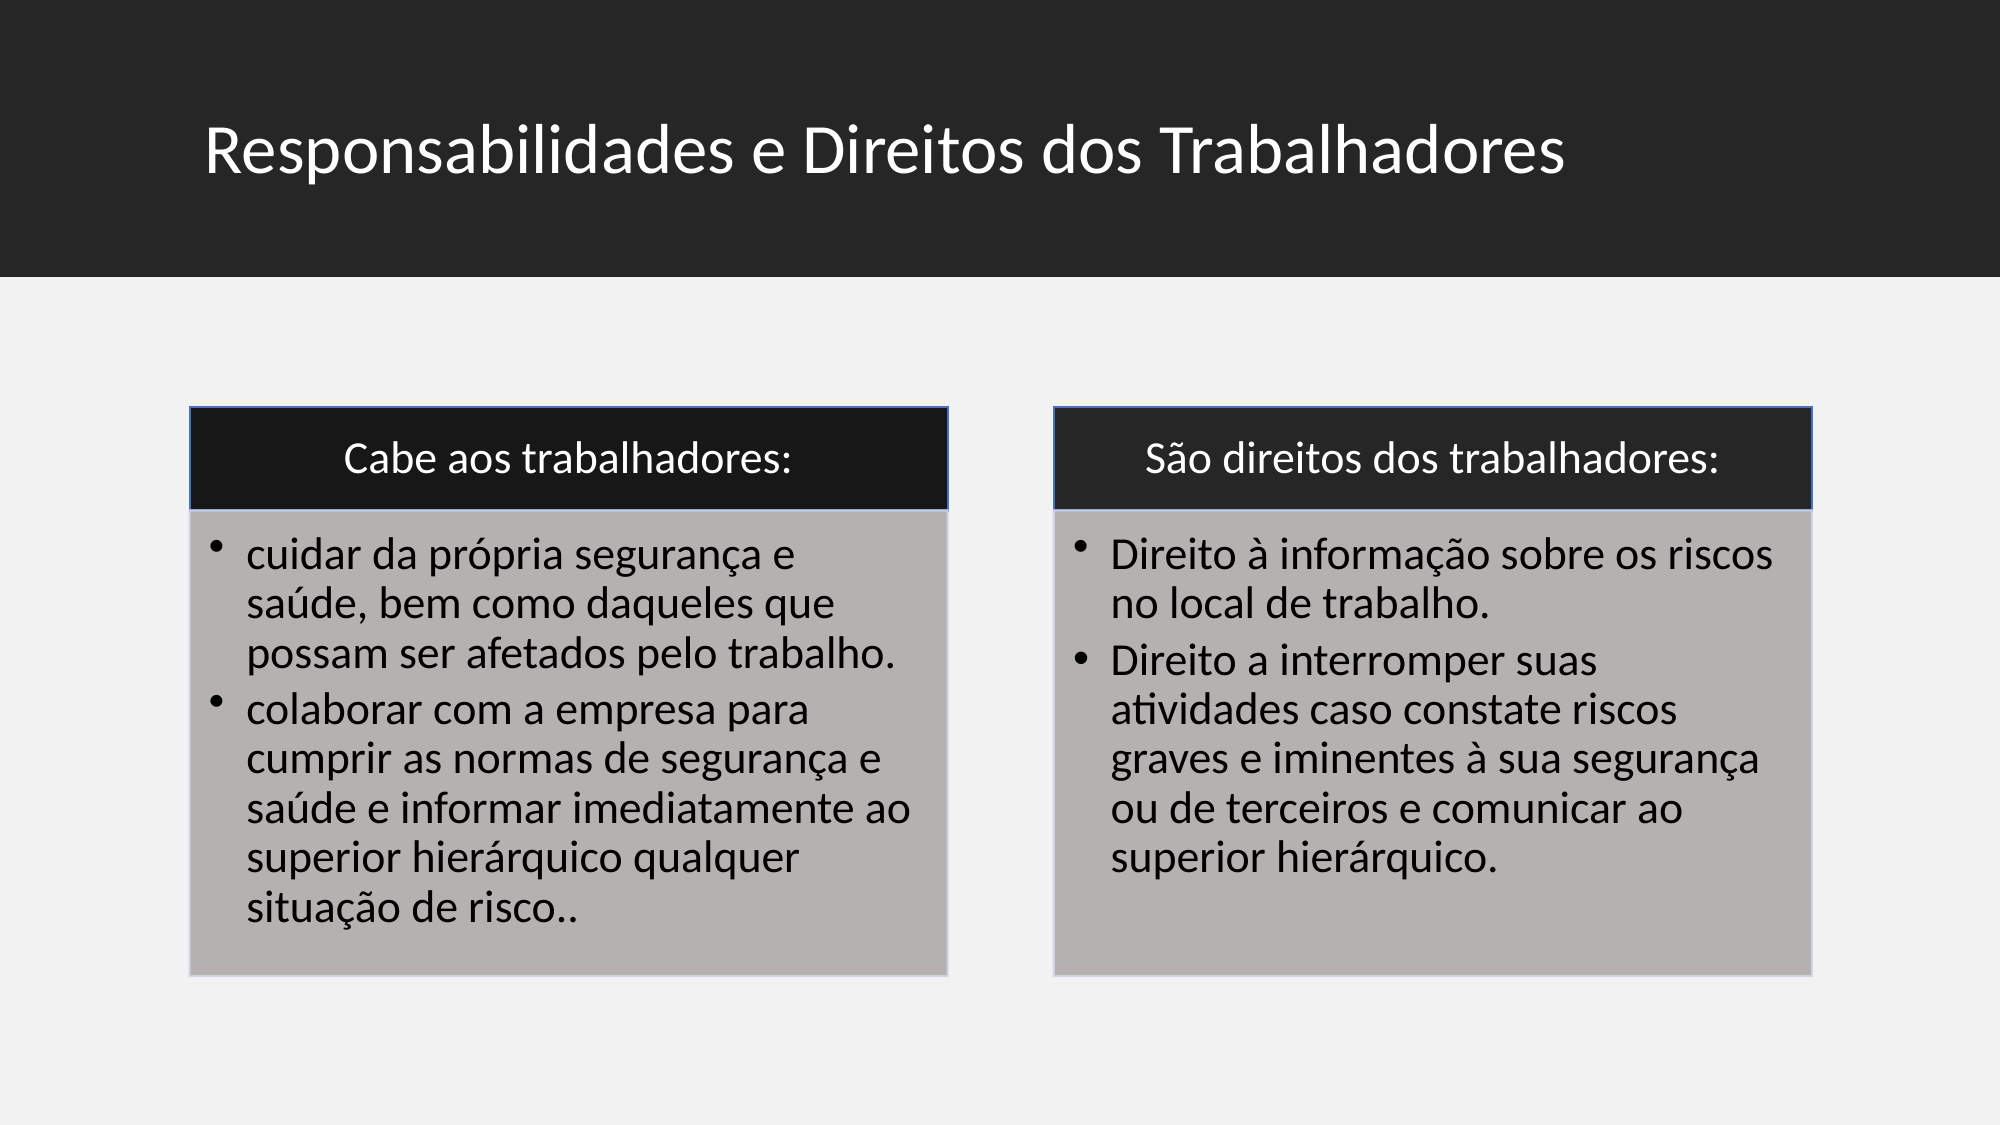

# Responsabilidades e Direitos dos Trabalhadores

Cabe aos trabalhadores:
cuidar da própria segurança e saúde, bem como daqueles que possam ser afetados pelo trabalho.
colaborar com a empresa para cumprir as normas de segurança e saúde e informar imediatamente ao superior hierárquico qualquer situação de risco..
São direitos dos trabalhadores:
Direito à informação sobre os riscos no local de trabalho.
Direito a interromper suas atividades caso constate riscos graves e iminentes à sua segurança ou de terceiros e comunicar ao superior hierárquico.